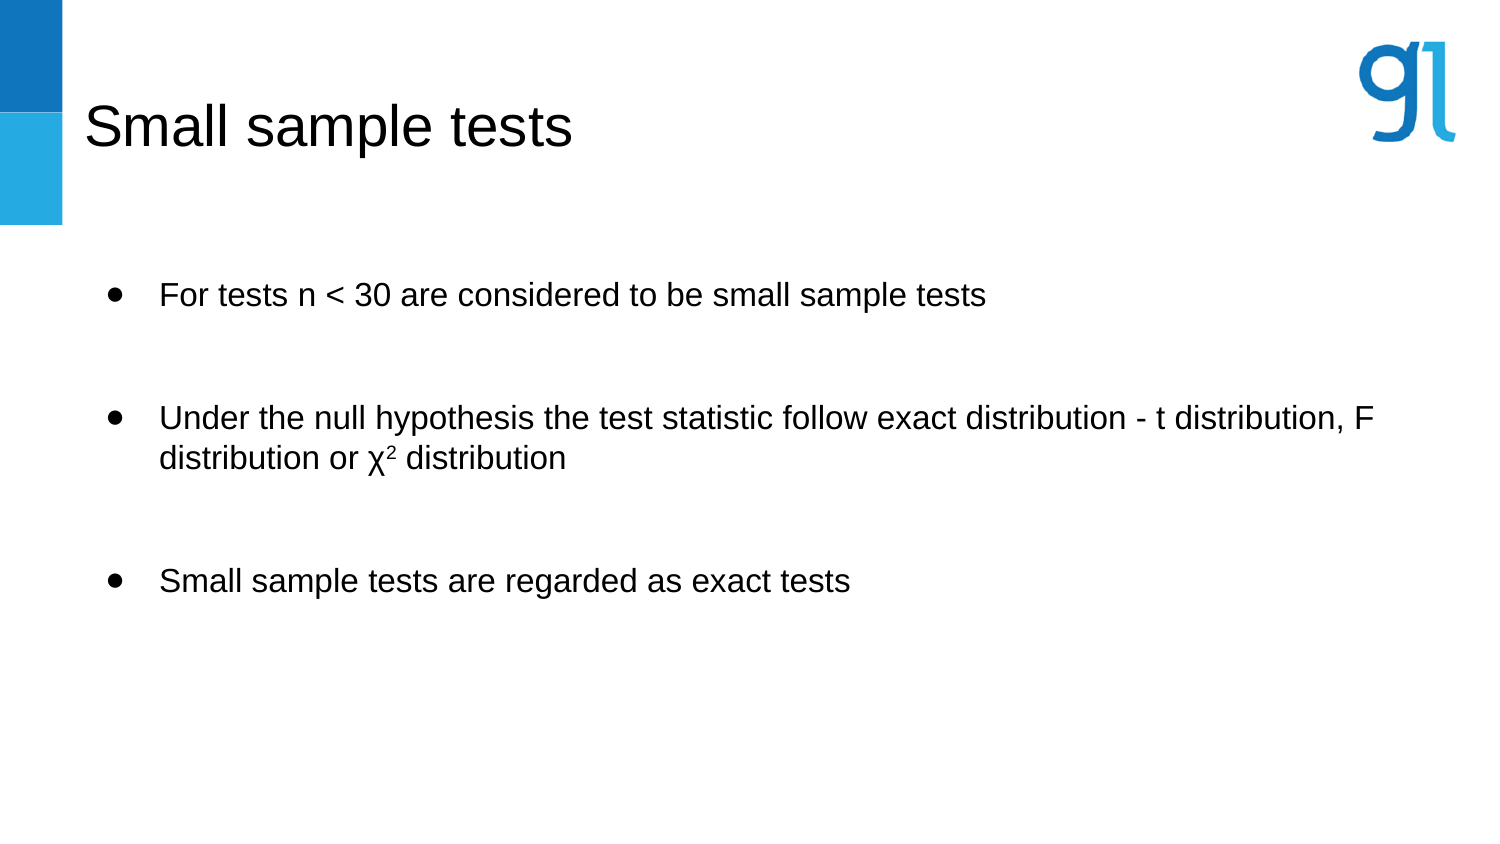

# Small sample tests
For tests n < 30 are considered to be small sample tests
Under the null hypothesis the test statistic follow exact distribution - t distribution, F distribution or χ2 distribution
Small sample tests are regarded as exact tests